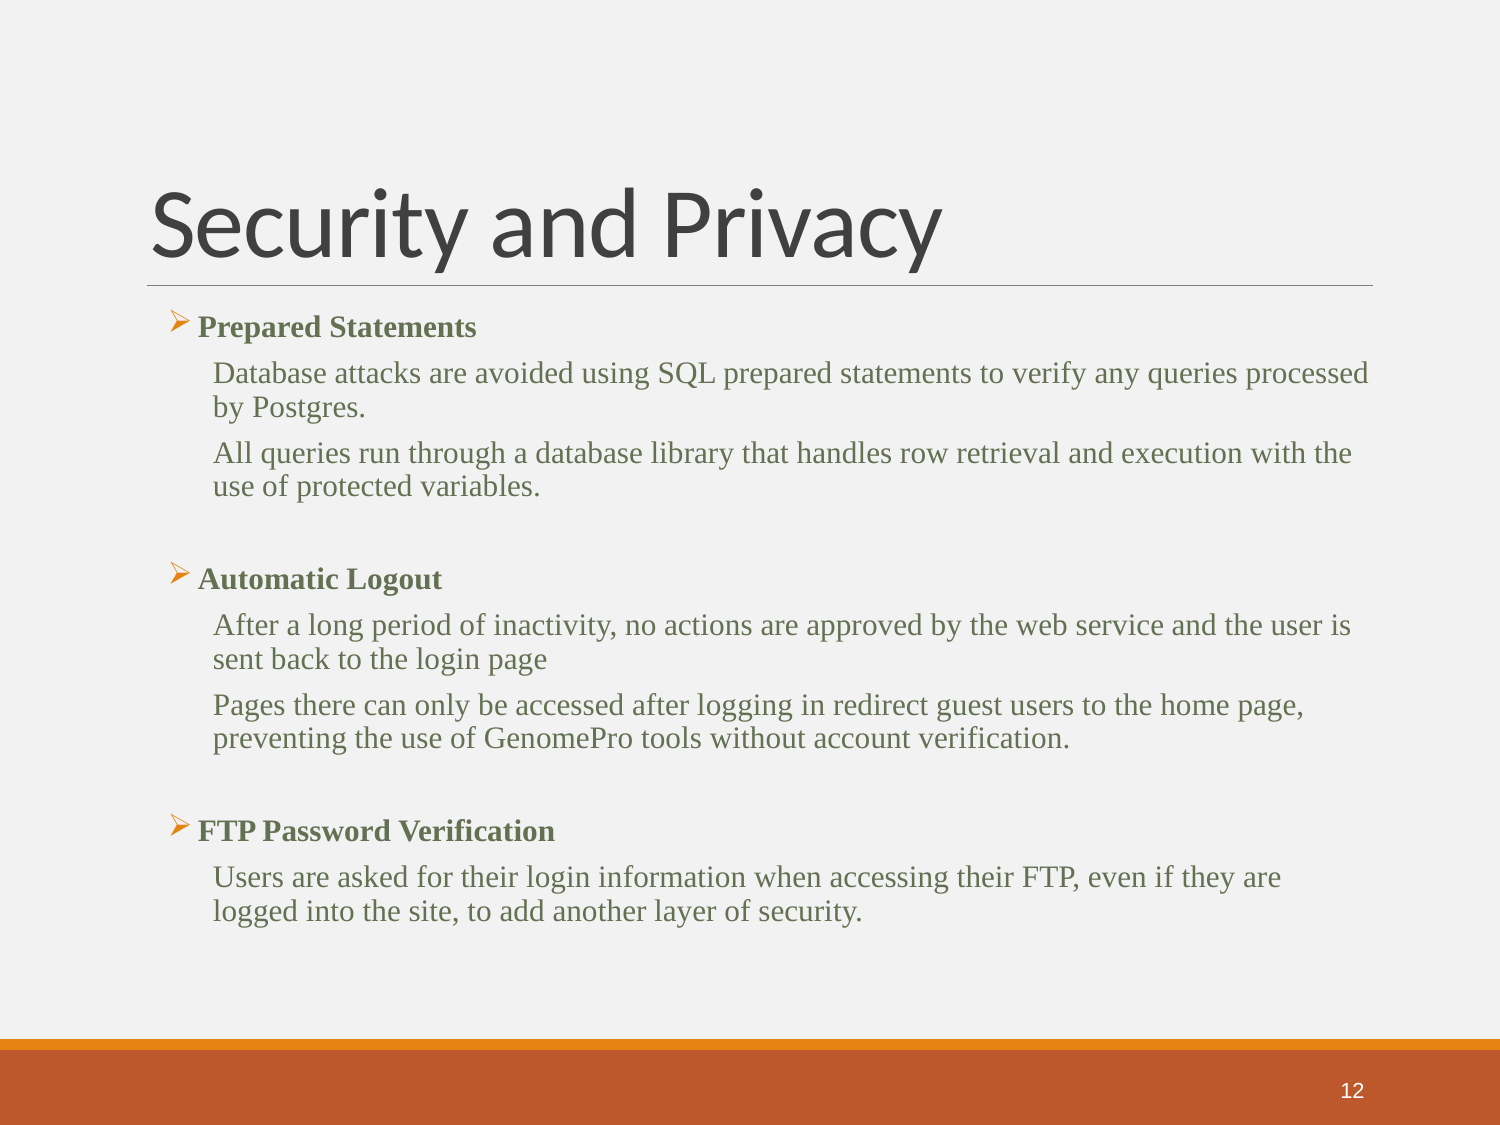

# Security and Privacy
Prepared Statements
Database attacks are avoided using SQL prepared statements to verify any queries processed by Postgres.
All queries run through a database library that handles row retrieval and execution with the use of protected variables.

Automatic Logout
After a long period of inactivity, no actions are approved by the web service and the user is sent back to the login page
Pages there can only be accessed after logging in redirect guest users to the home page, preventing the use of GenomePro tools without account verification.

FTP Password Verification
Users are asked for their login information when accessing their FTP, even if they are logged into the site, to add another layer of security.
12